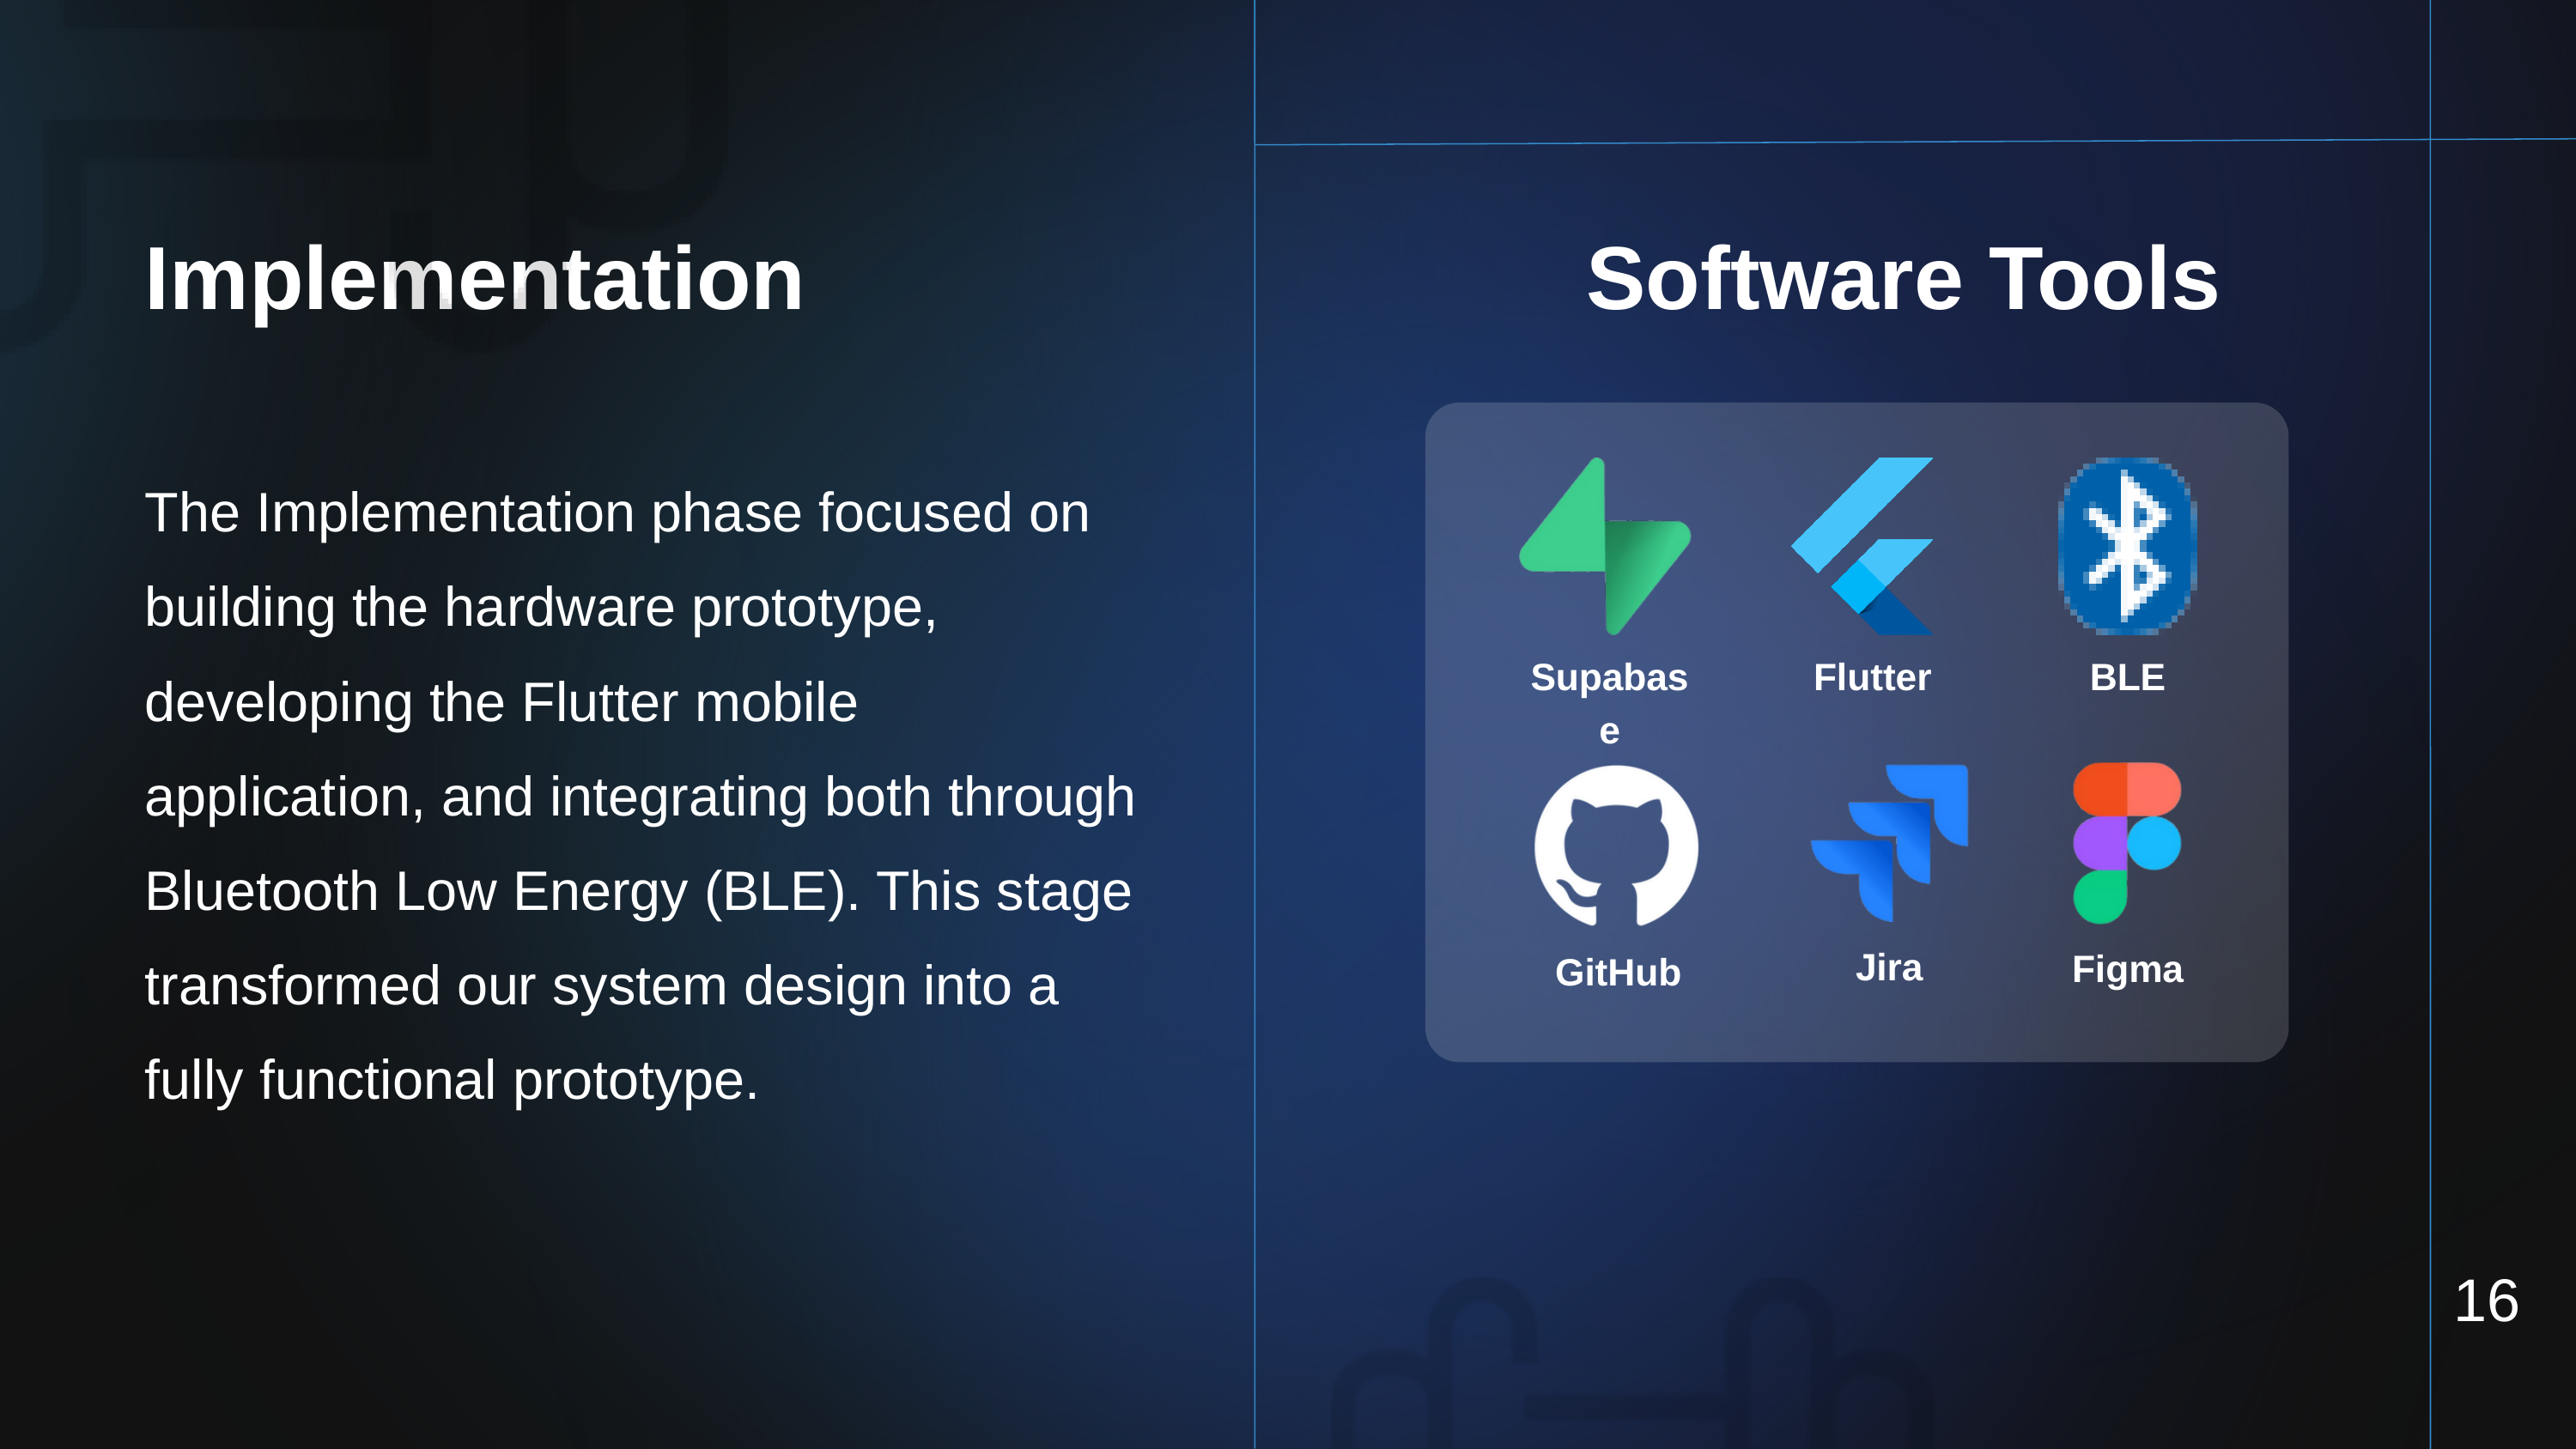

Implementation
Software Tools

Supabase
Flutter
BLE

Jira
Figma
GitHub
The Implementation phase focused on building the hardware prototype, developing the Flutter mobile application, and integrating both through Bluetooth Low Energy (BLE). This stage transformed our system design into a fully functional prototype.

16